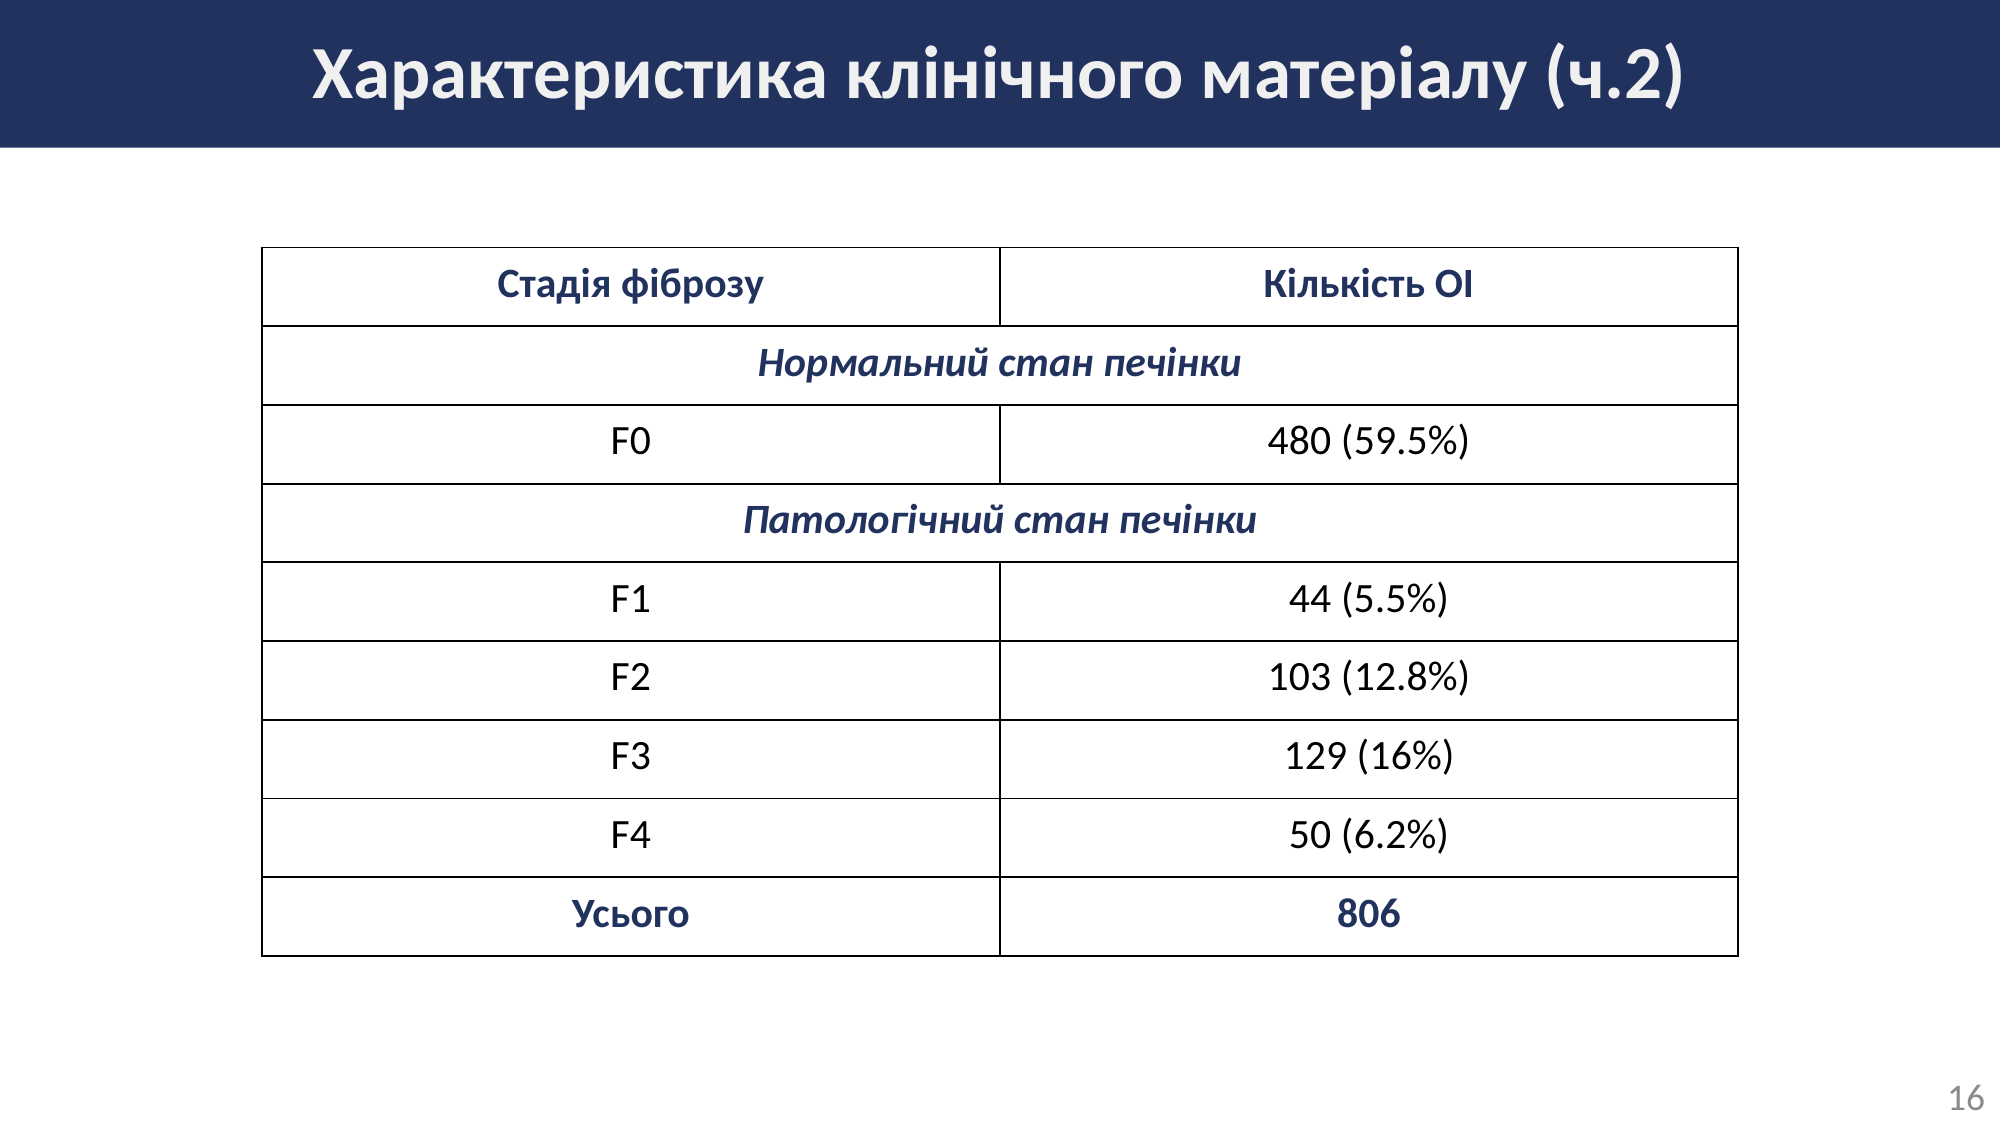

Характеристика клінічного матеріалу (ч.2)
| Стадія фіброзу | Кількість ОІ |
| --- | --- |
| Нормальний стан печінки |  |
| F0 | 480 (59.5%) |
| Патологічний стан печінки |  |
| F1 | 44 (5.5%) |
| F2 | 103 (12.8%) |
| F3 | 129 (16%) |
| F4 | 50 (6.2%) |
| Усього | 806 |
16